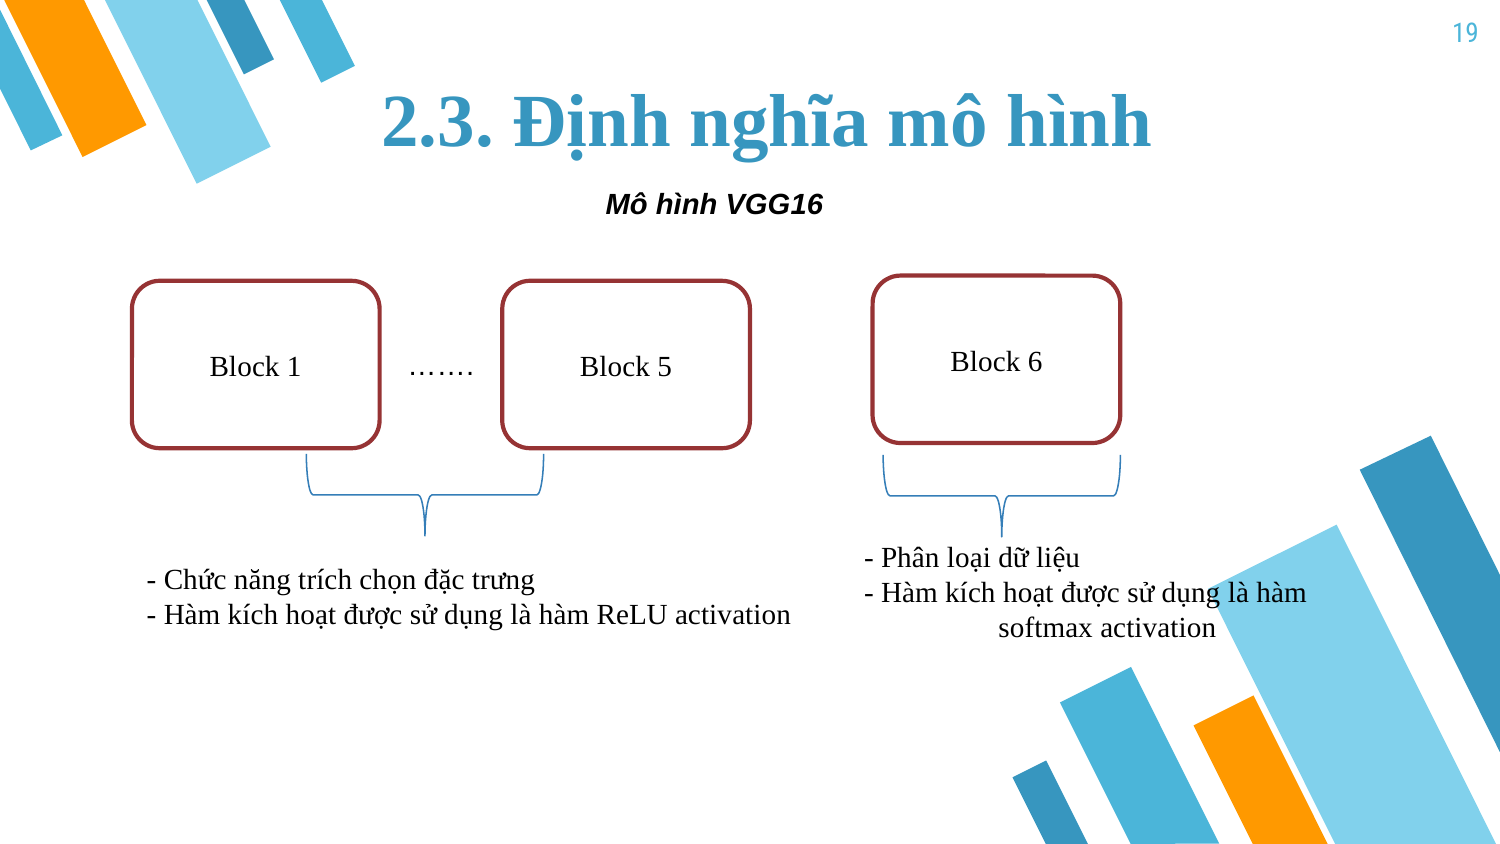

19
# 2.3. Định nghĩa mô hình
Mô hình VGG16

Block 6

Block 1

Block 5

…….

- Phân loại dữ liệu
- Hàm kích hoạt được sử dụng là hàm 	   softmax activation
- Chức năng trích chọn đặc trưng
- Hàm kích hoạt được sử dụng là hàm ReLU activation